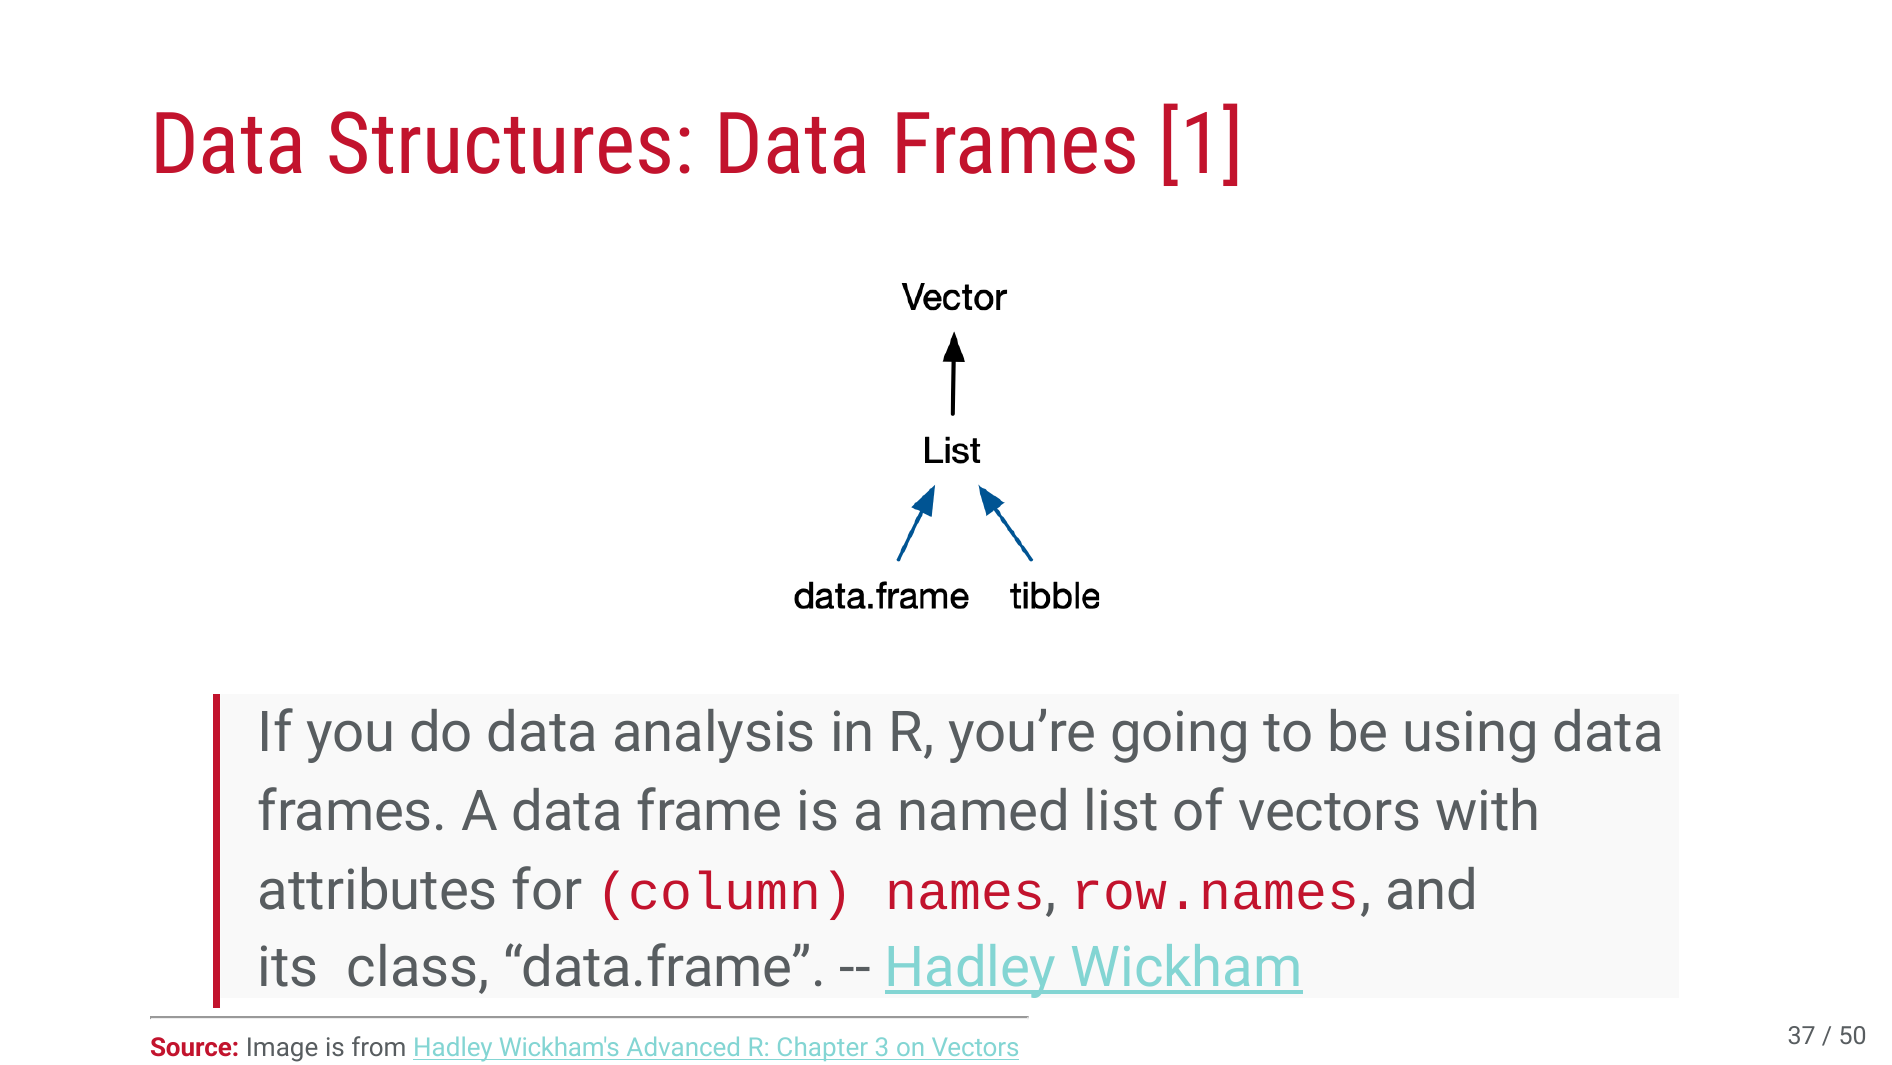

# Data Structures: Data Frames [1]

If you do data analysis in R, you’re going to be using data
frames. A data frame is a named list of vectors with
attributes for (column) names, row.names, and its  class, “data.frame”. -- Hadley Wickham

37 / 50

Source: Image is from Hadley Wickham's Advanced R: Chapter 3 on Vectors